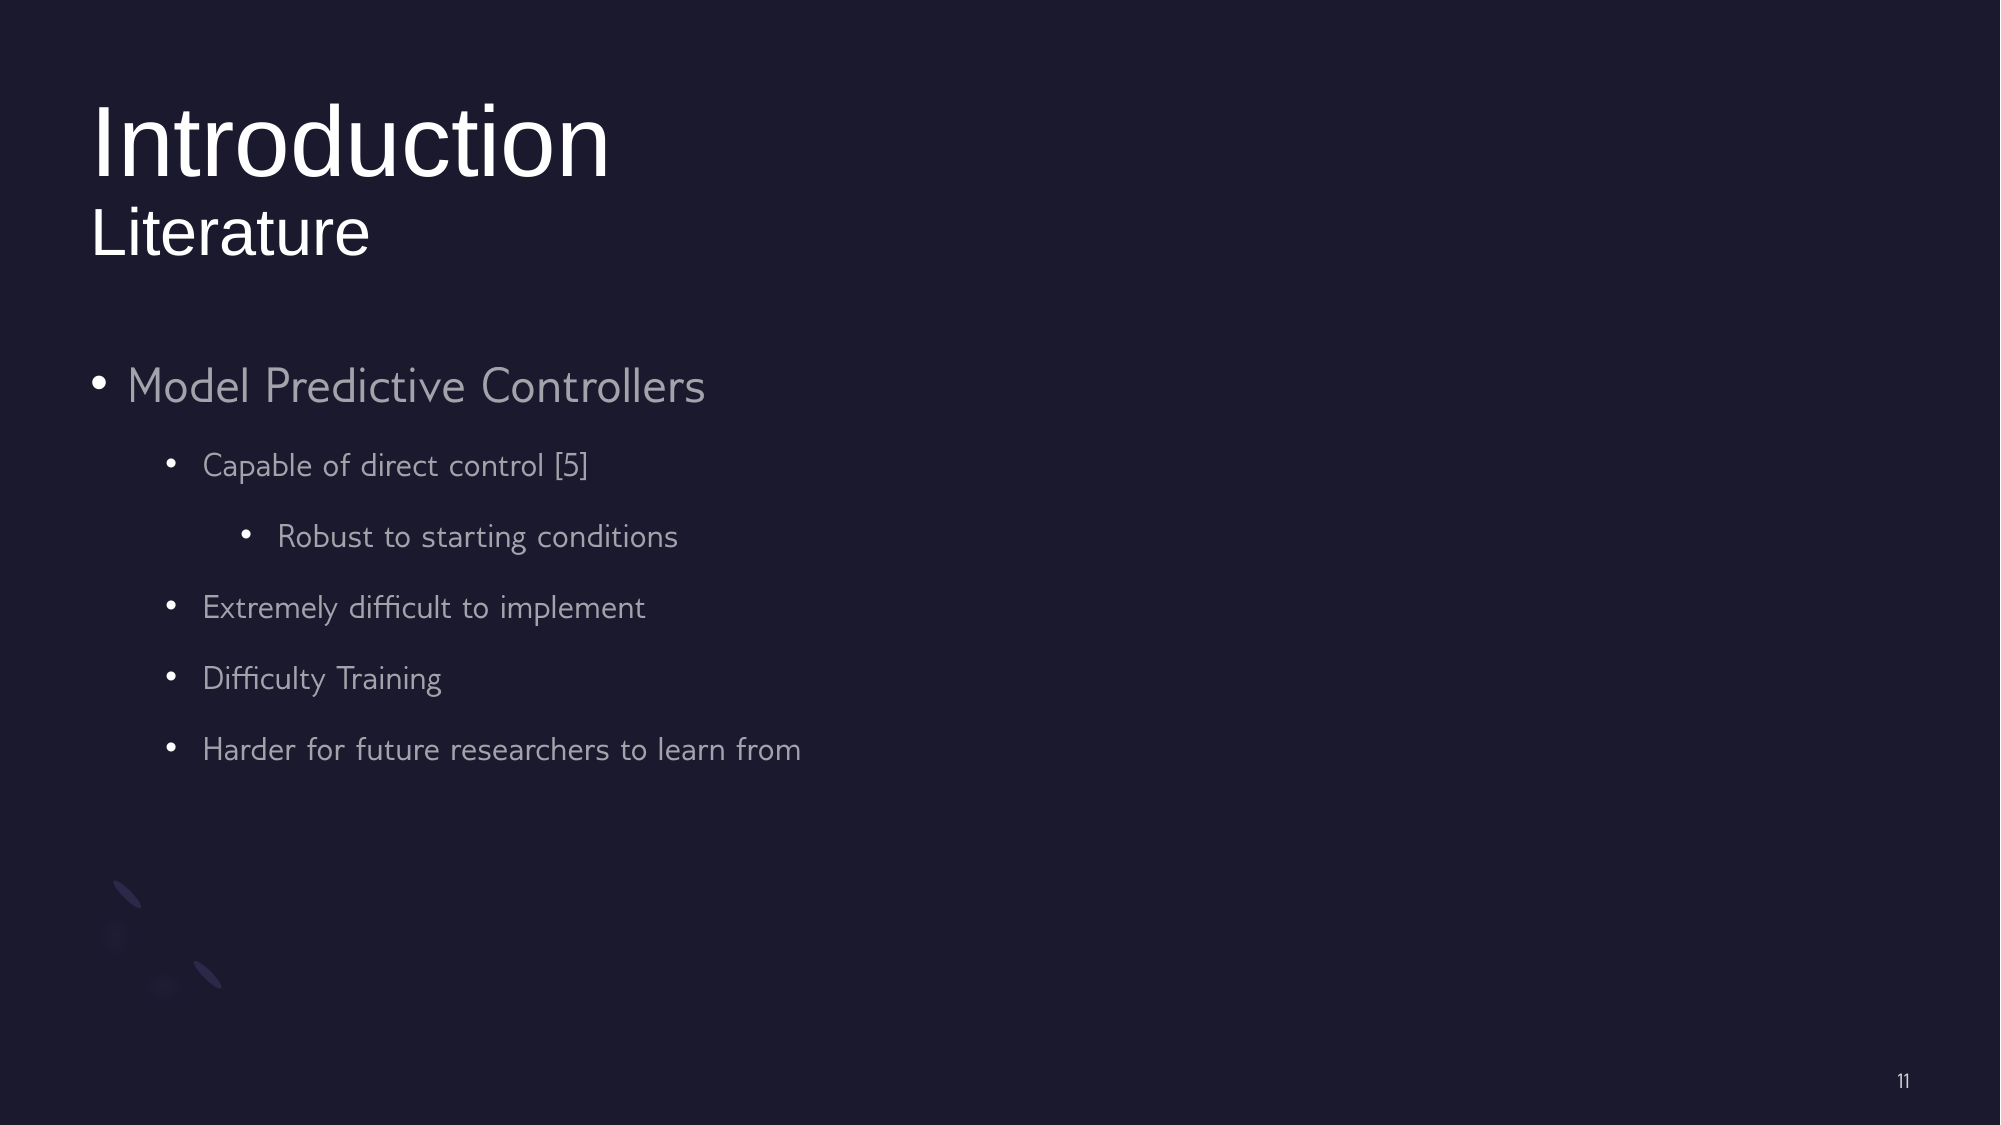

# Introduction Literature
Model Predictive Controllers
Capable of direct control [5]
Robust to starting conditions
Extremely difficult to implement
Difficulty Training
Harder for future researchers to learn from

11